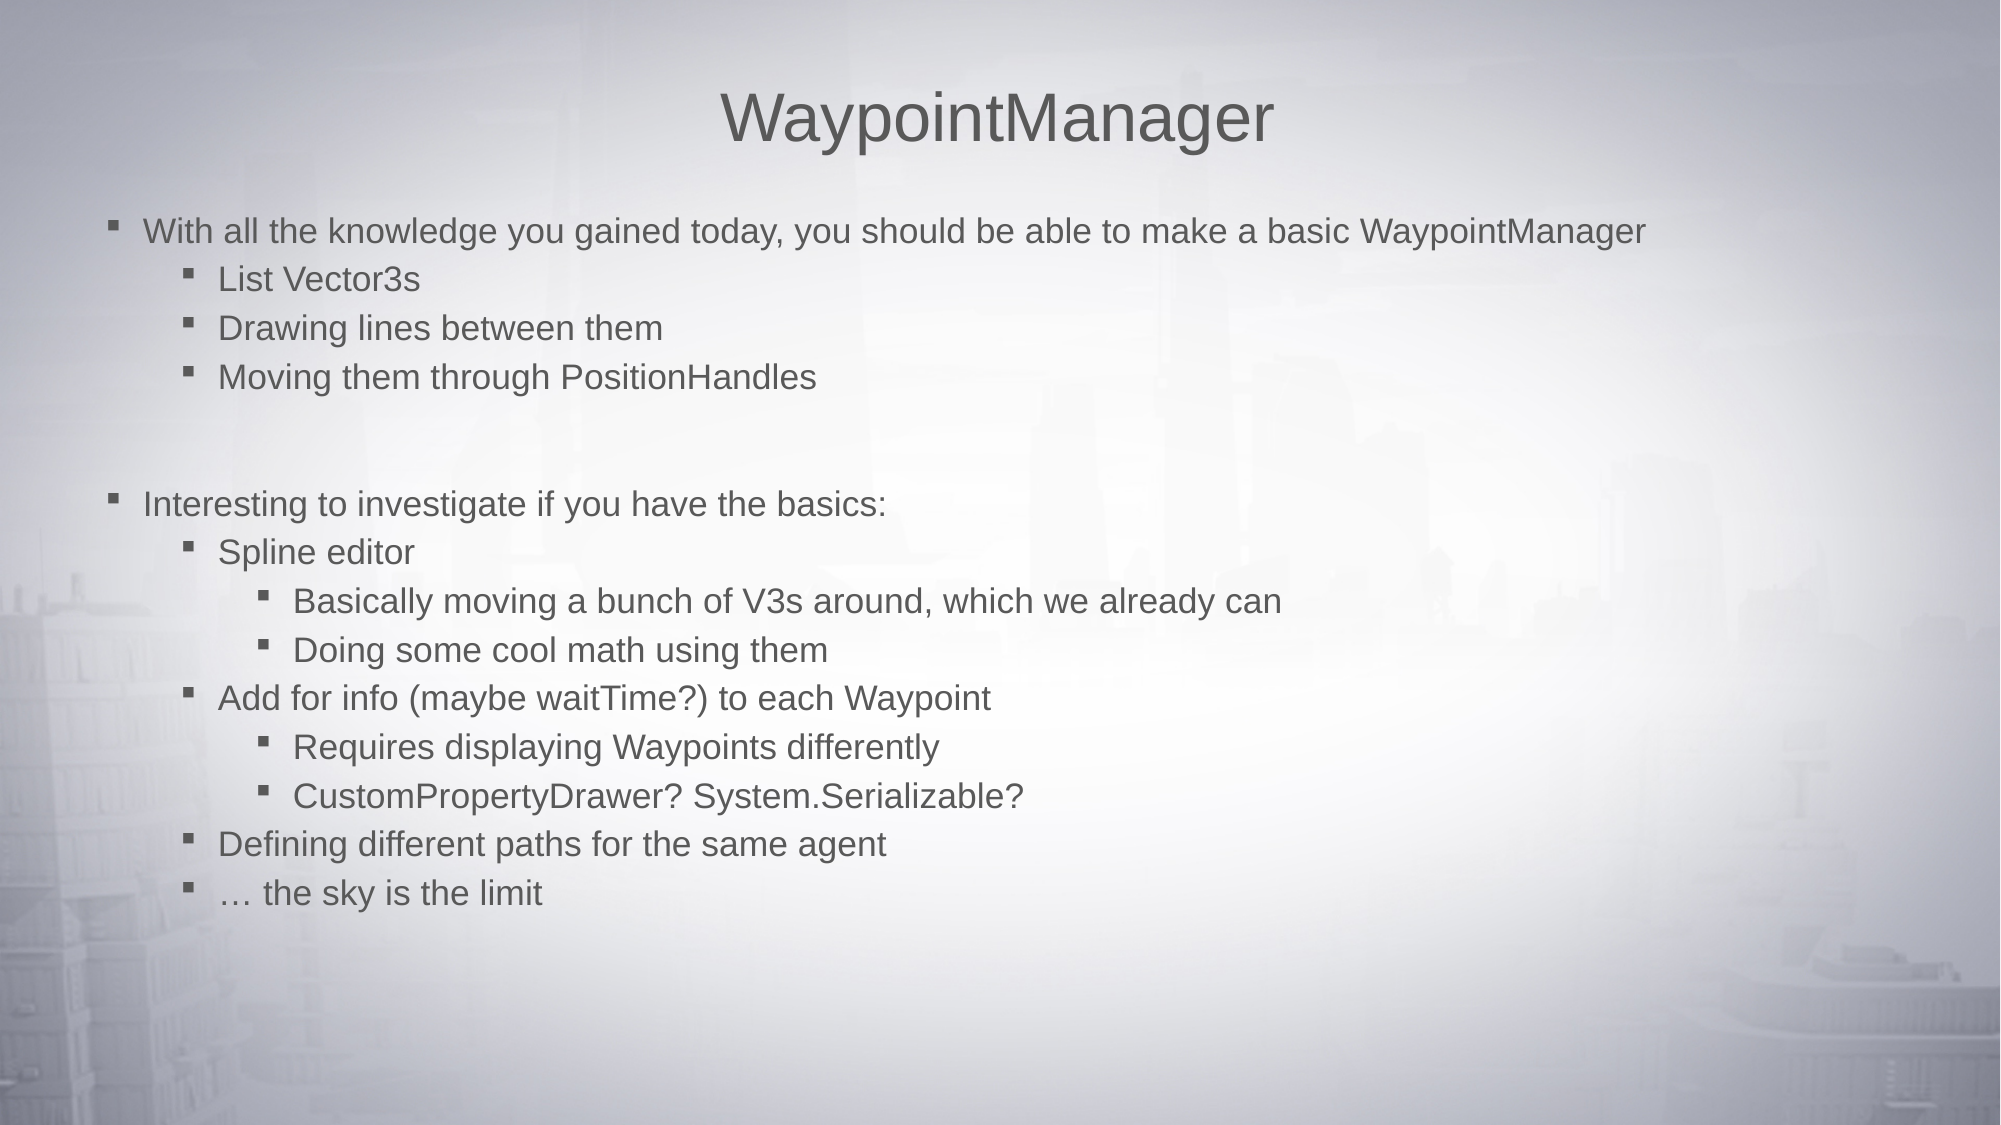

# WaypointManager
With all the knowledge you gained today, you should be able to make a basic WaypointManager
List Vector3s
Drawing lines between them
Moving them through PositionHandles

Interesting to investigate if you have the basics:
Spline editor
Basically moving a bunch of V3s around, which we already can
Doing some cool math using them
Add for info (maybe waitTime?) to each Waypoint
Requires displaying Waypoints differently
CustomPropertyDrawer? System.Serializable?
Defining different paths for the same agent
… the sky is the limit